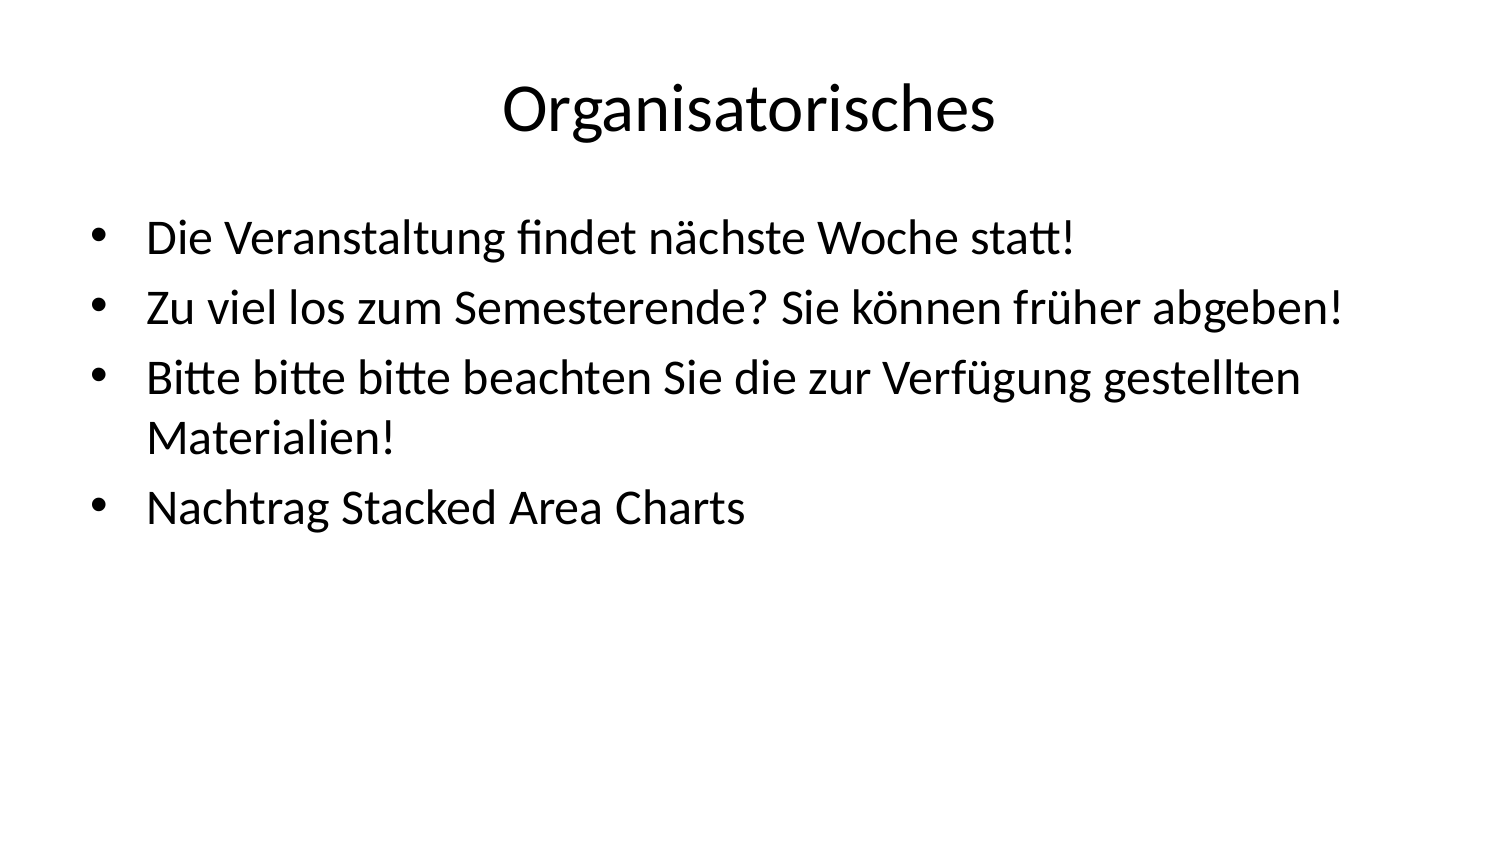

# Organisatorisches
Die Veranstaltung findet nächste Woche statt!
Zu viel los zum Semesterende? Sie können früher abgeben!
Bitte bitte bitte beachten Sie die zur Verfügung gestellten Materialien!
Nachtrag Stacked Area Charts